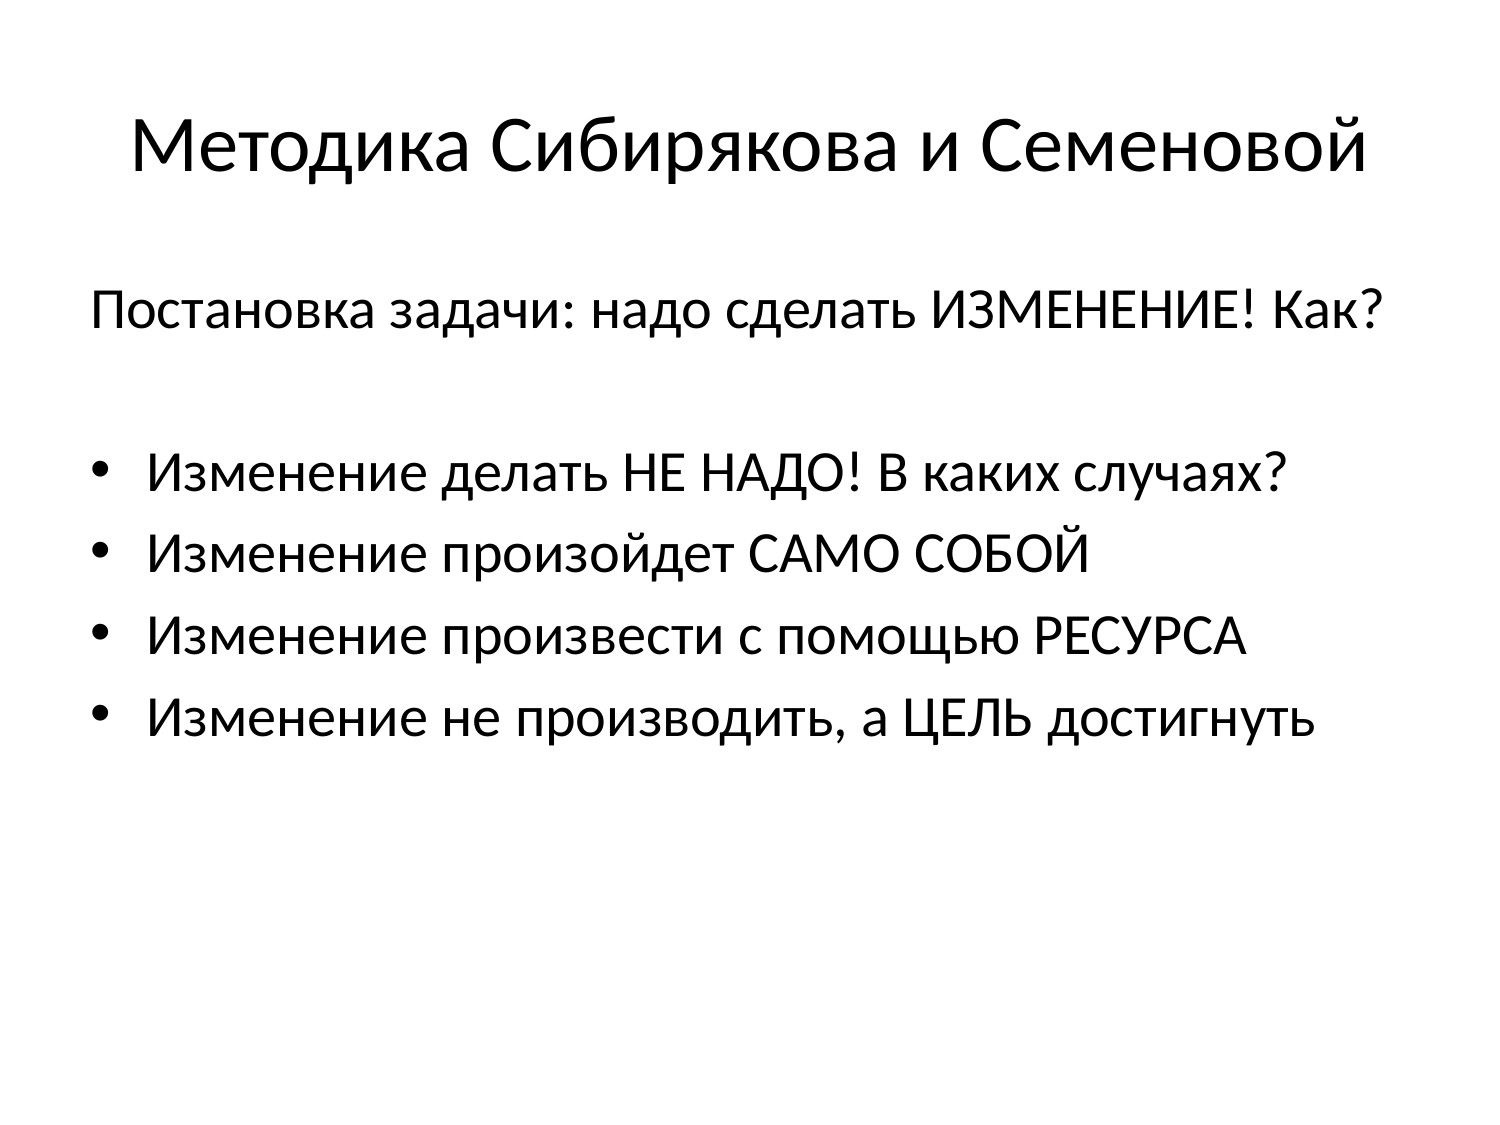

# Методика Сибирякова и Семеновой
Постановка задачи: надо сделать ИЗМЕНЕНИЕ! Как?

Изменение делать НЕ НАДО! В каких случаях?
Изменение произойдет САМО СОБОЙ
Изменение произвести с помощью РЕСУРСА
Изменение не производить, а ЦЕЛЬ достигнуть